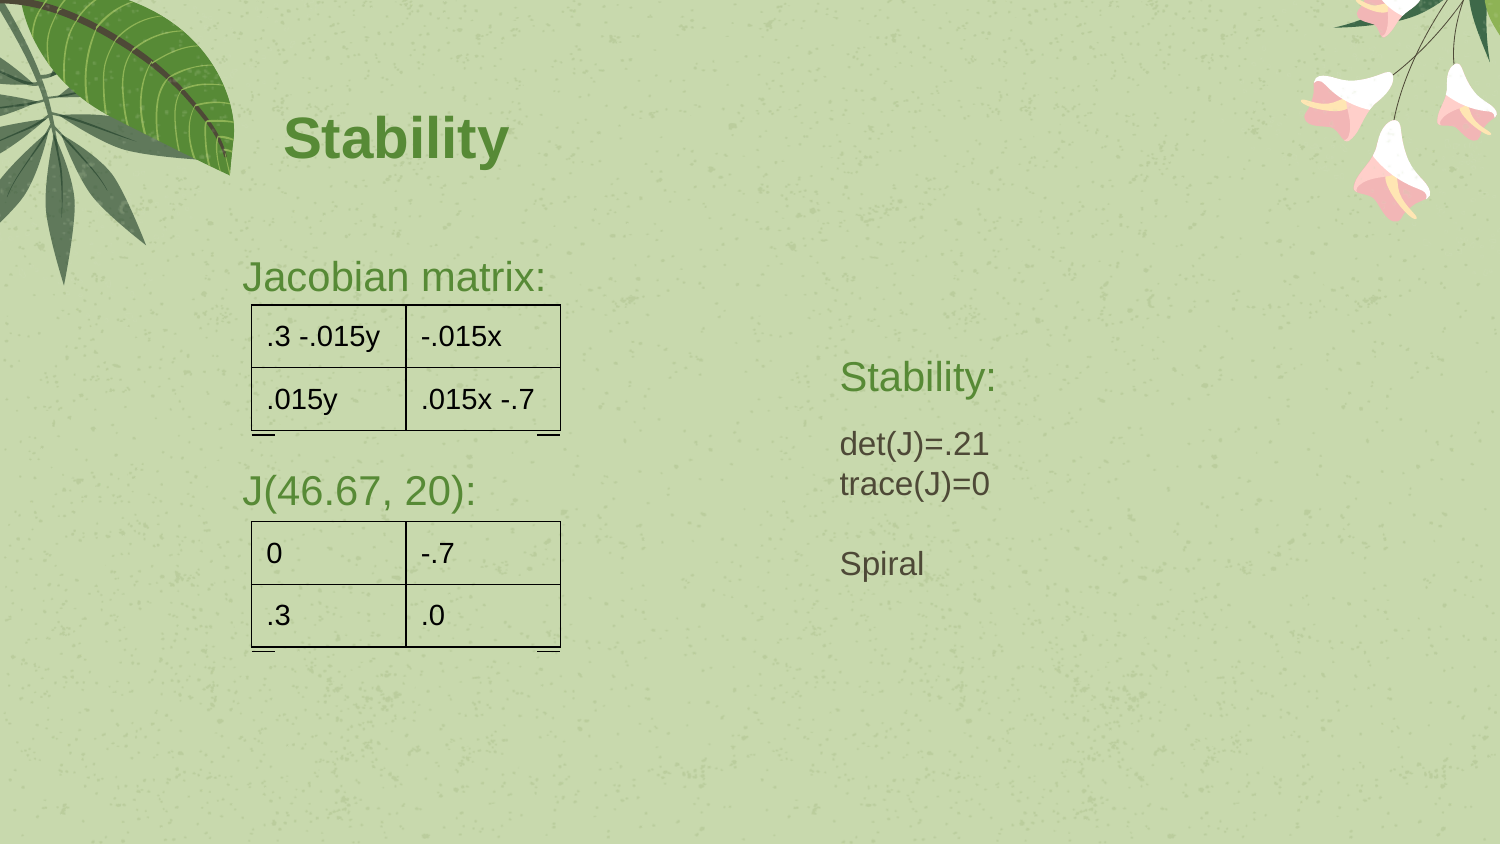

# Stability
| .3 -.015y | -.015x |
| --- | --- |
| .015y | .015x -.7 |
Stability:
| .3 -.015y | -.015x |
| --- | --- |
| .015y | .015x -.7 |
Jacobian matrix:

J(46.67, 20):

det(J)=.21
trace(J)=0

Spiral
| 0 | -.7 |
| --- | --- |
| .3 | .0 |